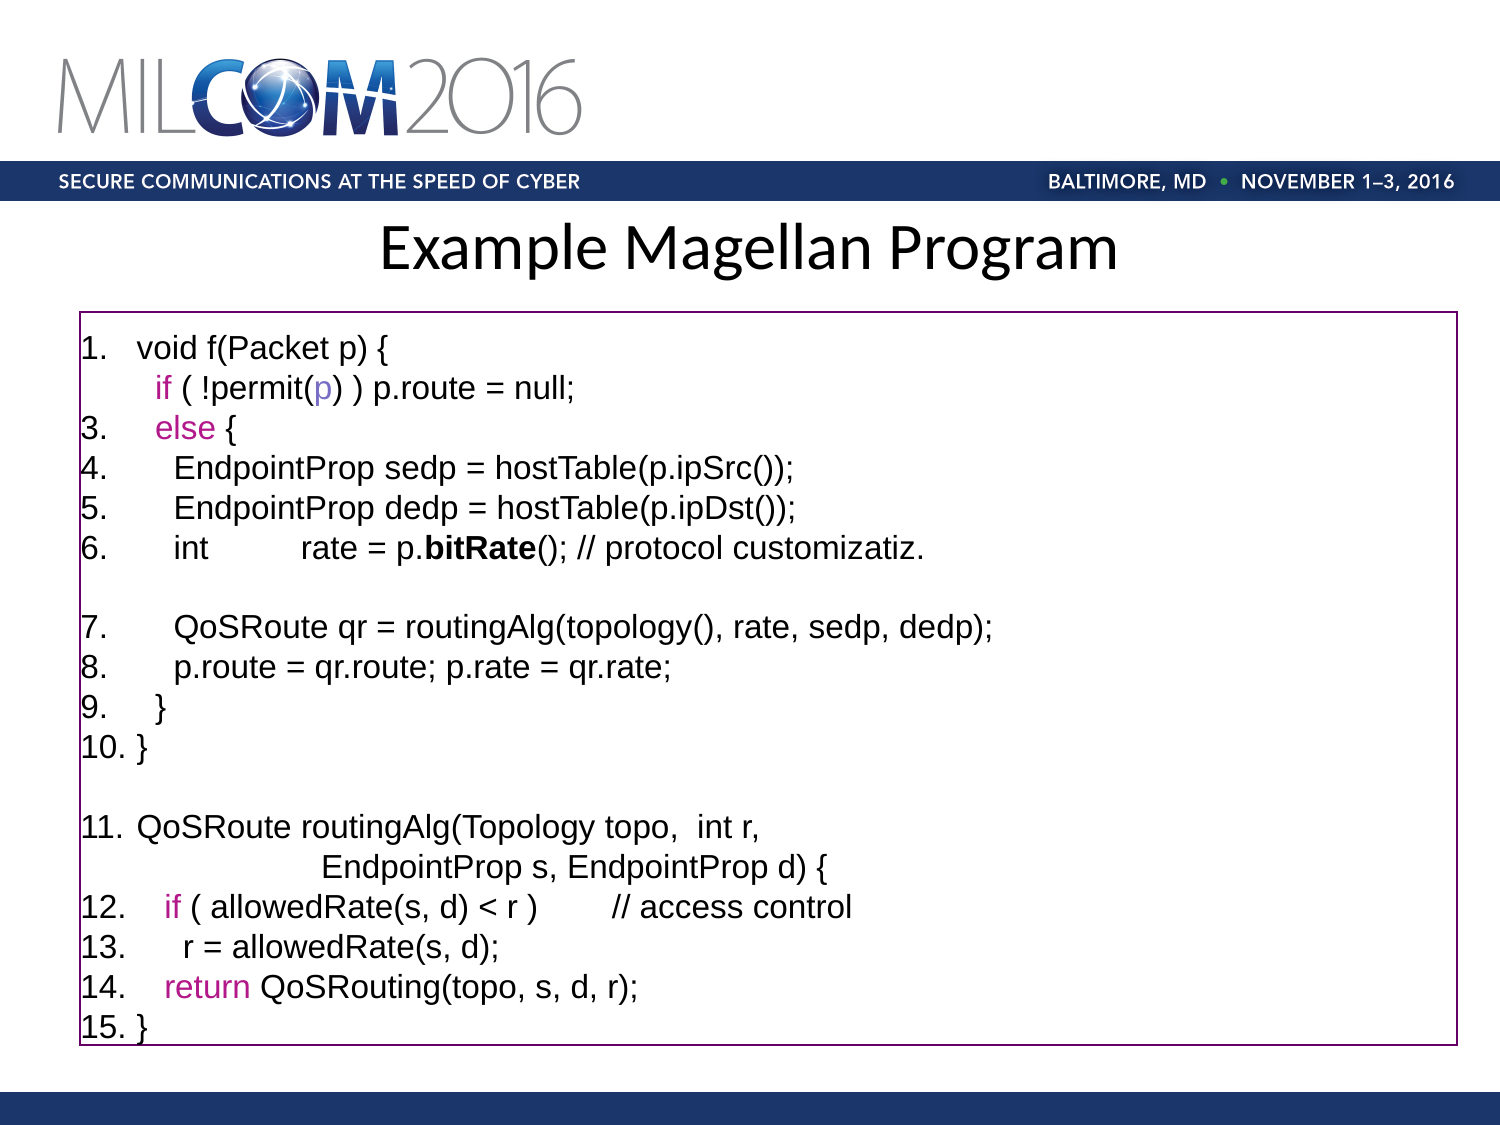

# Example Magellan Program
void f(Packet p) {
  if ( !permit(p) ) p.route = null;
  else {
    EndpointProp sedp = hostTable(p.ipSrc());
    EndpointProp dedp = hostTable(p.ipDst());
    int          rate = p.bitRate(); // protocol customizatiz.
    QoSRoute qr = routingAlg(topology(), rate, sedp, dedp);
    p.route = qr.route; p.rate = qr.rate;
  }
}

QoSRoute routingAlg(Topology topo,  int r,
                    EndpointProp s, EndpointProp d) {
   if ( allowedRate(s, d) < r )        // access control
     r = allowedRate(s, d);
   return QoSRouting(topo, s, d, r);
}